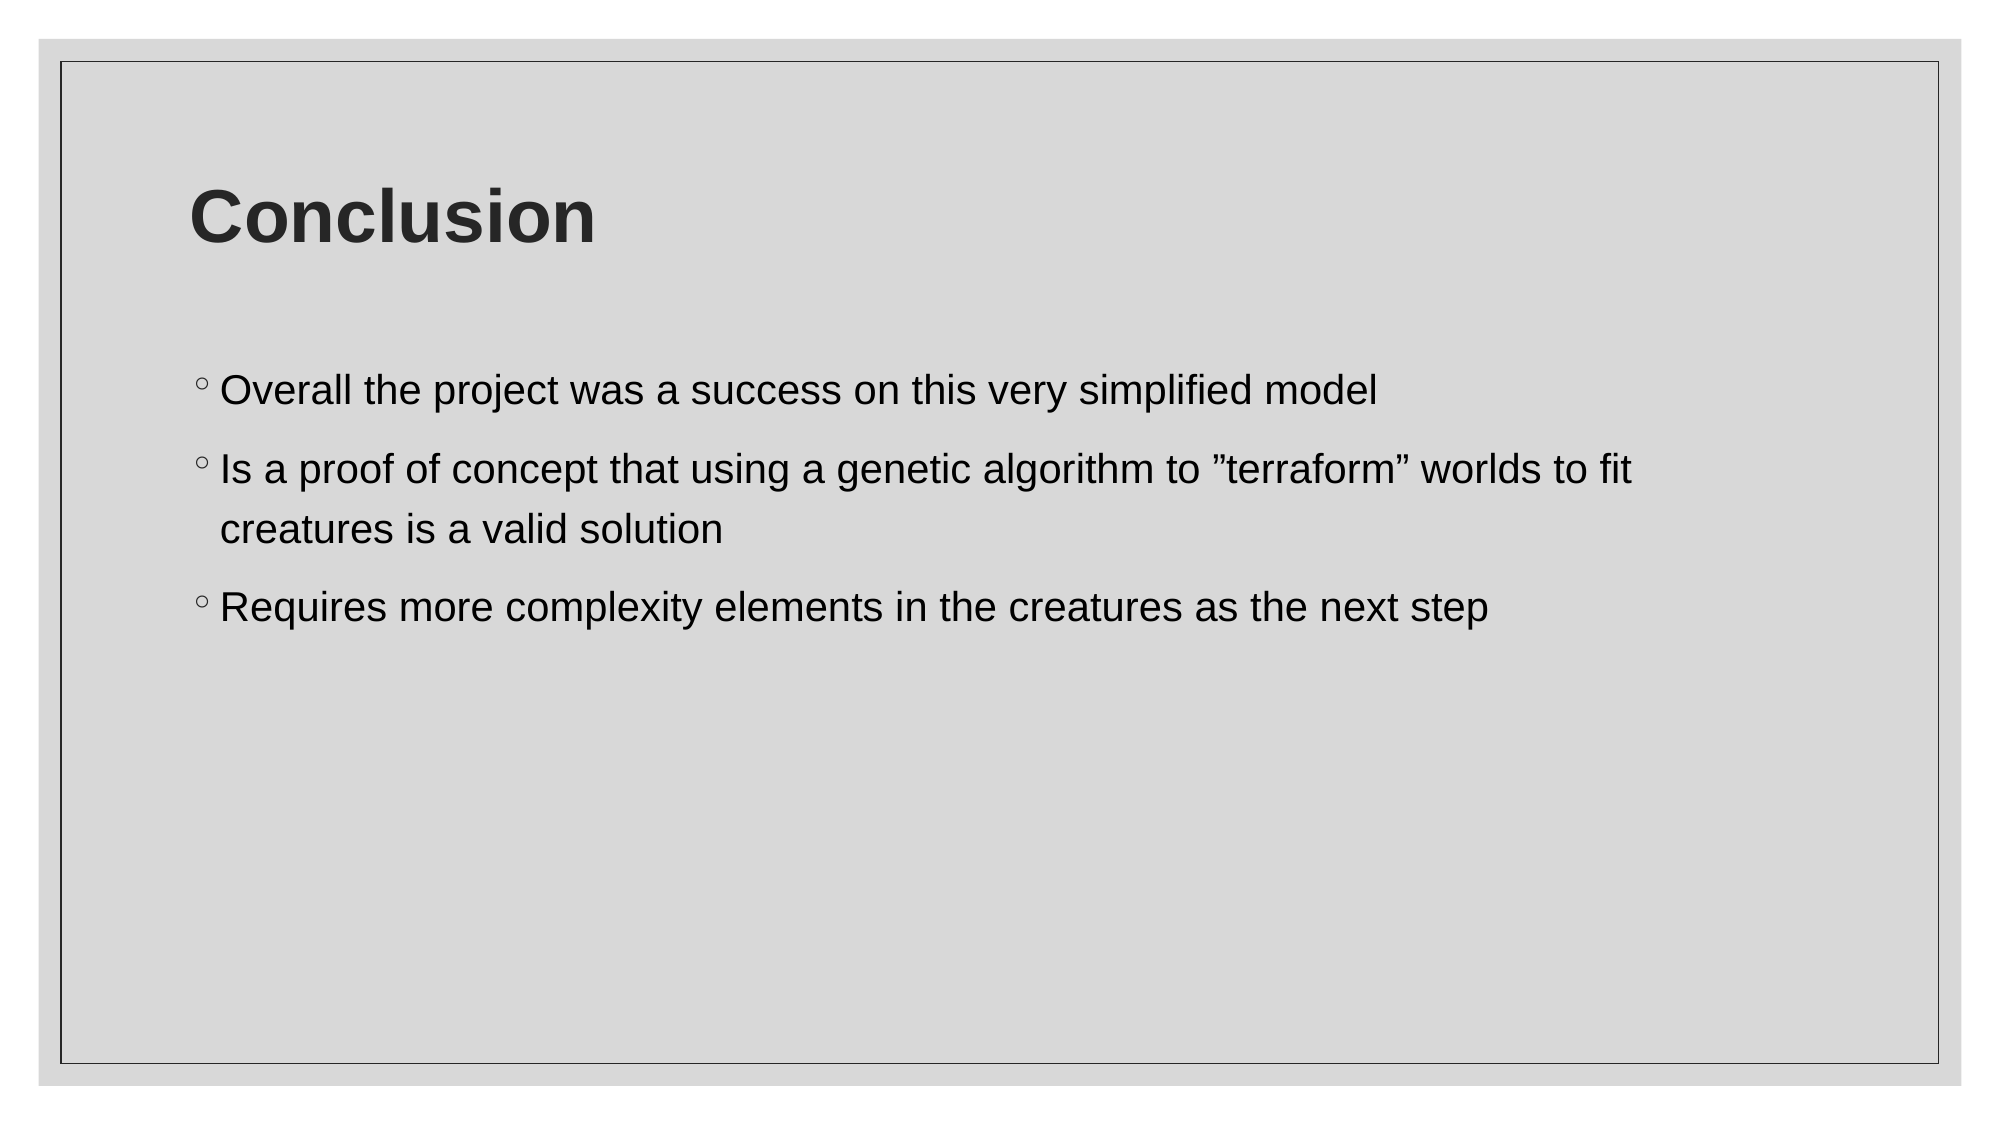

# Conclusion
Overall the project was a success on this very simplified model
Is a proof of concept that using a genetic algorithm to ”terraform” worlds to fit creatures is a valid solution
Requires more complexity elements in the creatures as the next step